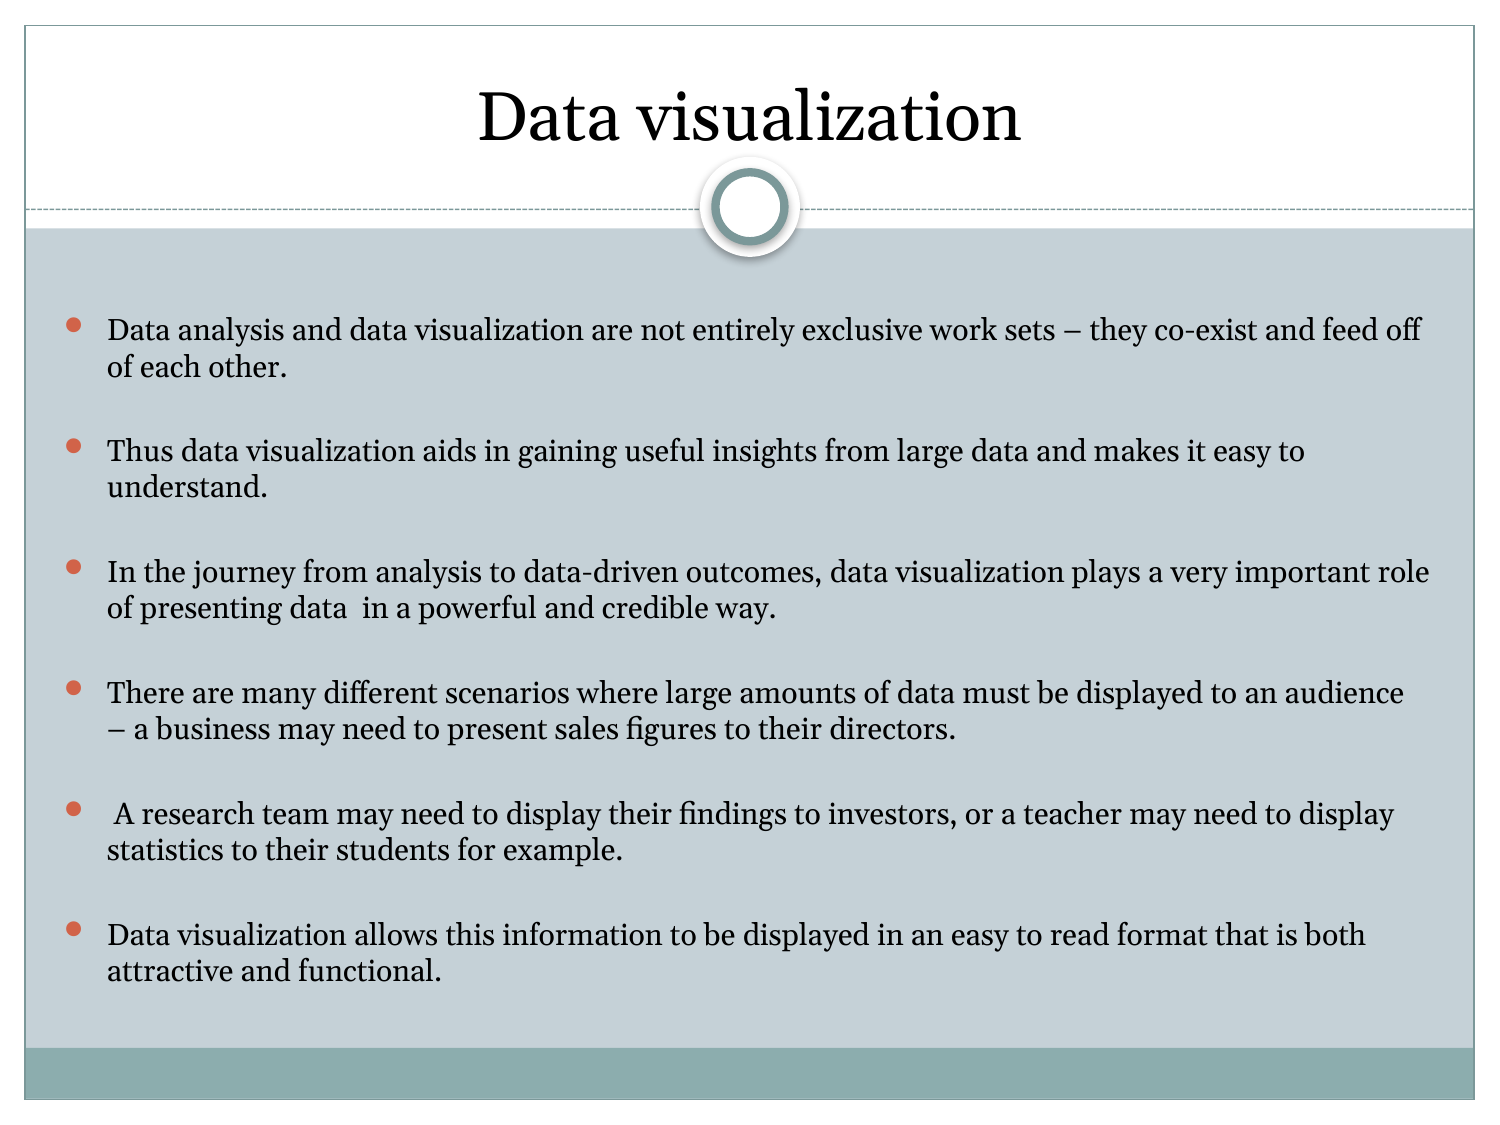

# Data visualization

Data analysis and data visualization are not entirely exclusive work sets – they co-exist and feed off of each other.

Thus data visualization aids in gaining useful insights from large data and makes it easy to understand.

In the journey from analysis to data-driven outcomes, data visualization plays a very important role of presenting data  in a powerful and credible way.

There are many different scenarios where large amounts of data must be displayed to an audience – a business may need to present sales figures to their directors.

 A research team may need to display their findings to investors, or a teacher may need to display statistics to their students for example.

Data visualization allows this information to be displayed in an easy to read format that is both attractive and functional.